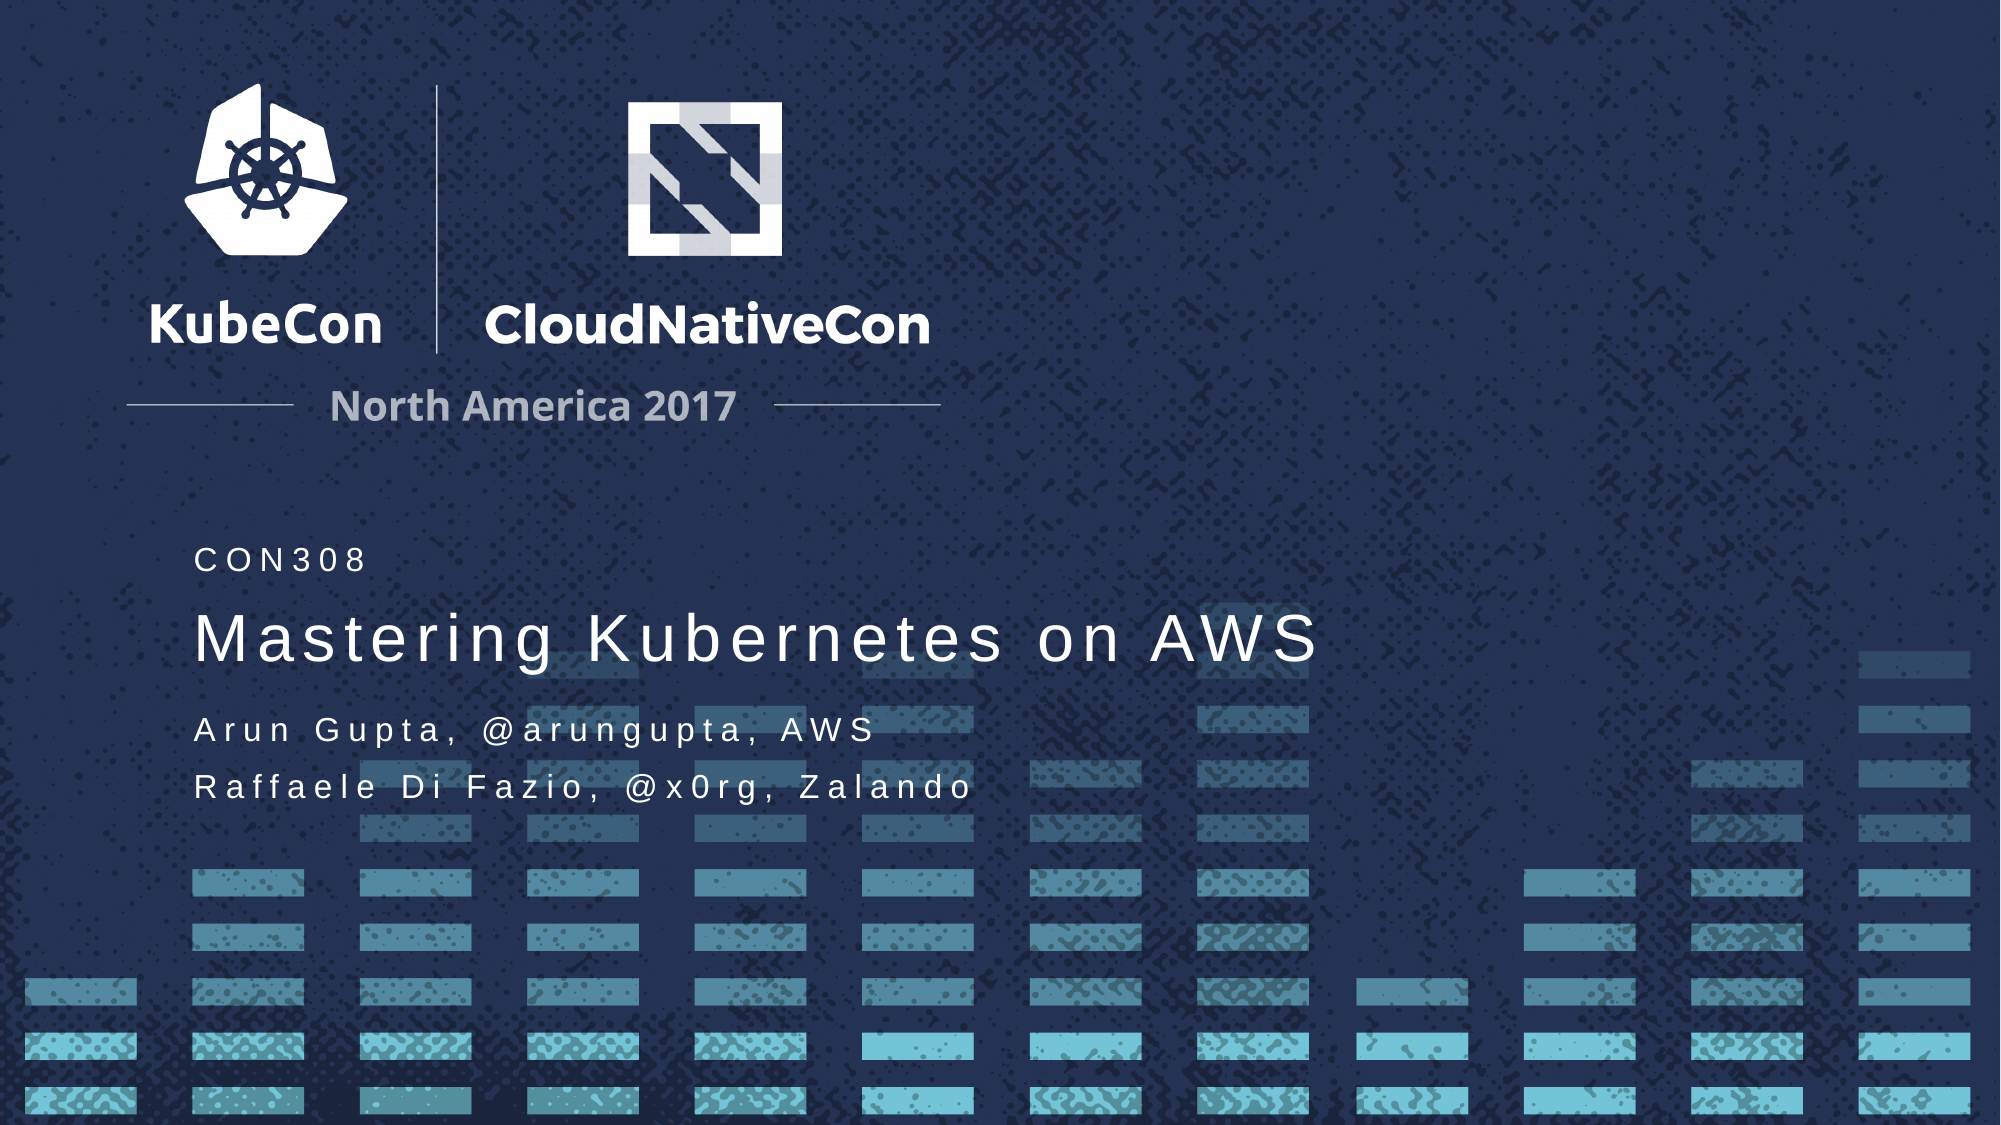

CON308
Mastering Kubernetes on AWS
Arun Gupta, @arungupta, AWS
Raffaele Di Fazio, @x0rg, Zalando